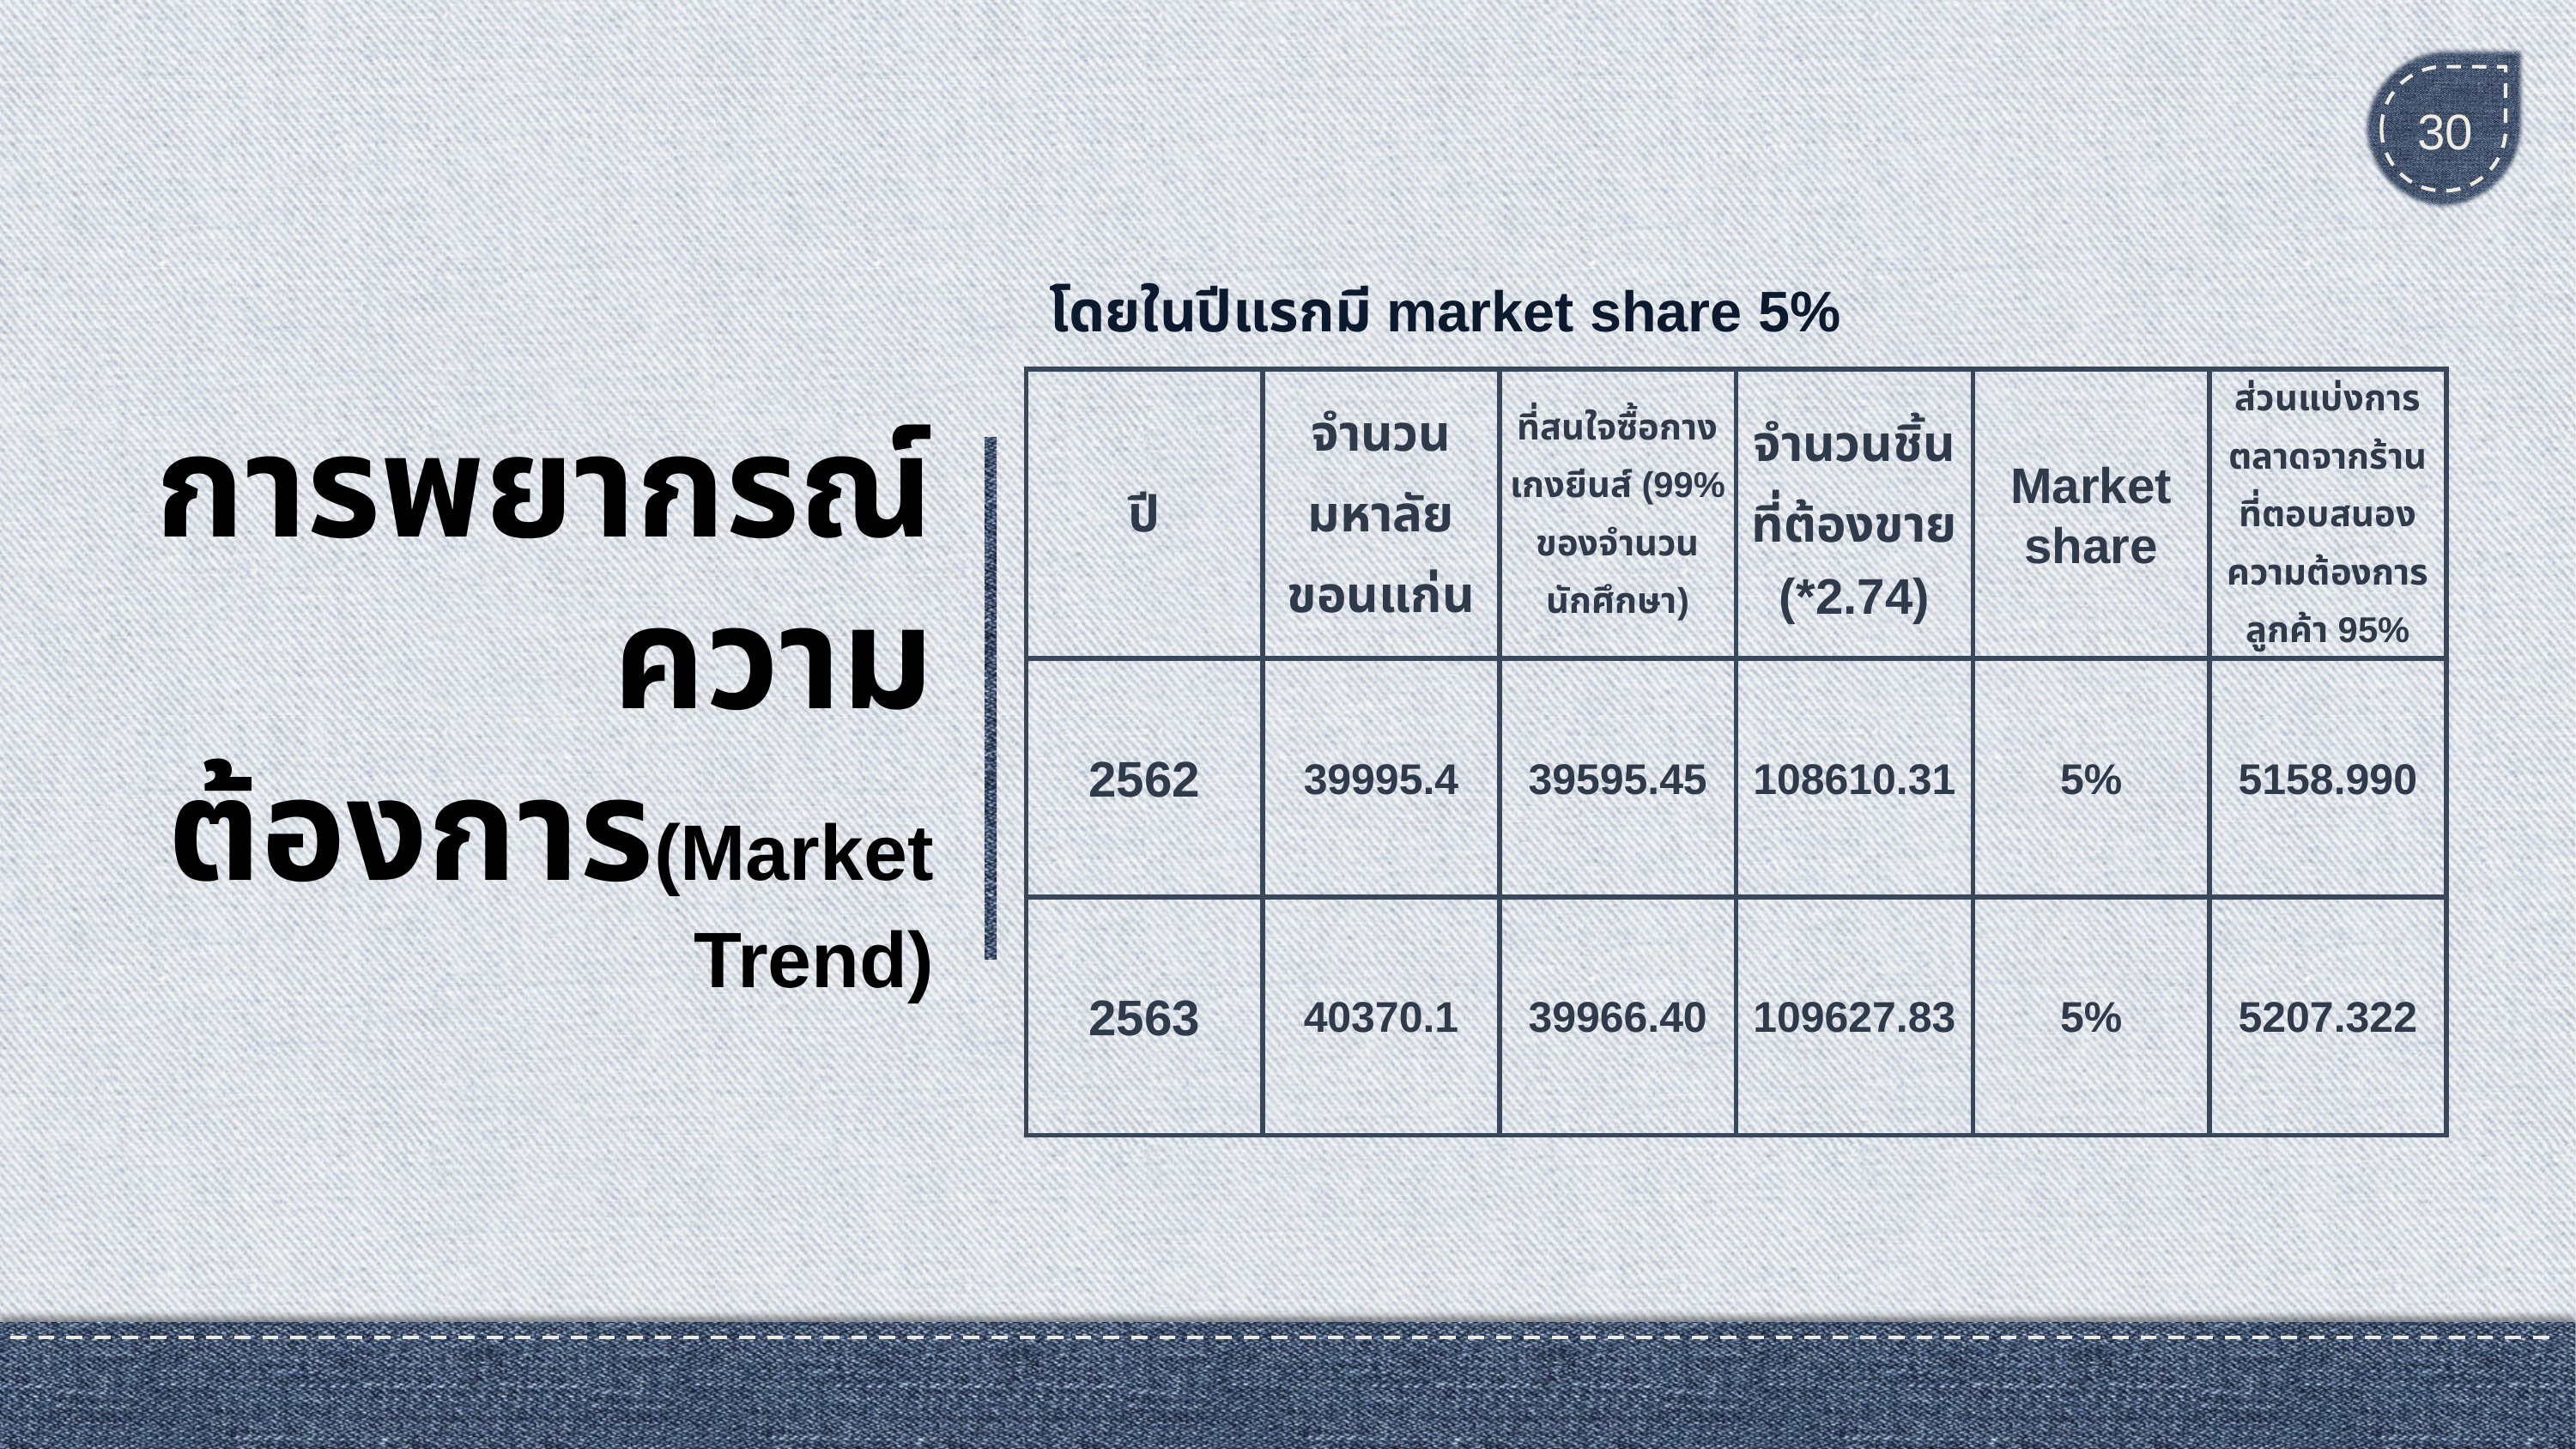

30
โดยในปีแรกมี market share 5%
| ปี | จำนวนมหาลัยขอนแก่น | ที่สนใจซื้อกางเกงยีนส์ (99% ของจำนวนนักศึกษา) | จำนวนชิ้นที่ต้องขาย (\*2.74) | Market share | ส่วนแบ่งการตลาดจากร้านที่ตอบสนองความต้องการลูกค้า 95% |
| --- | --- | --- | --- | --- | --- |
| 2562 | 39995.4 | 39595.45 | 108610.31 | 5% | 5158.990 |
| 2563 | 40370.1 | 39966.40 | 109627.83 | 5% | 5207.322 |
# การพยากรณ์ความต้องการ(Market Trend)